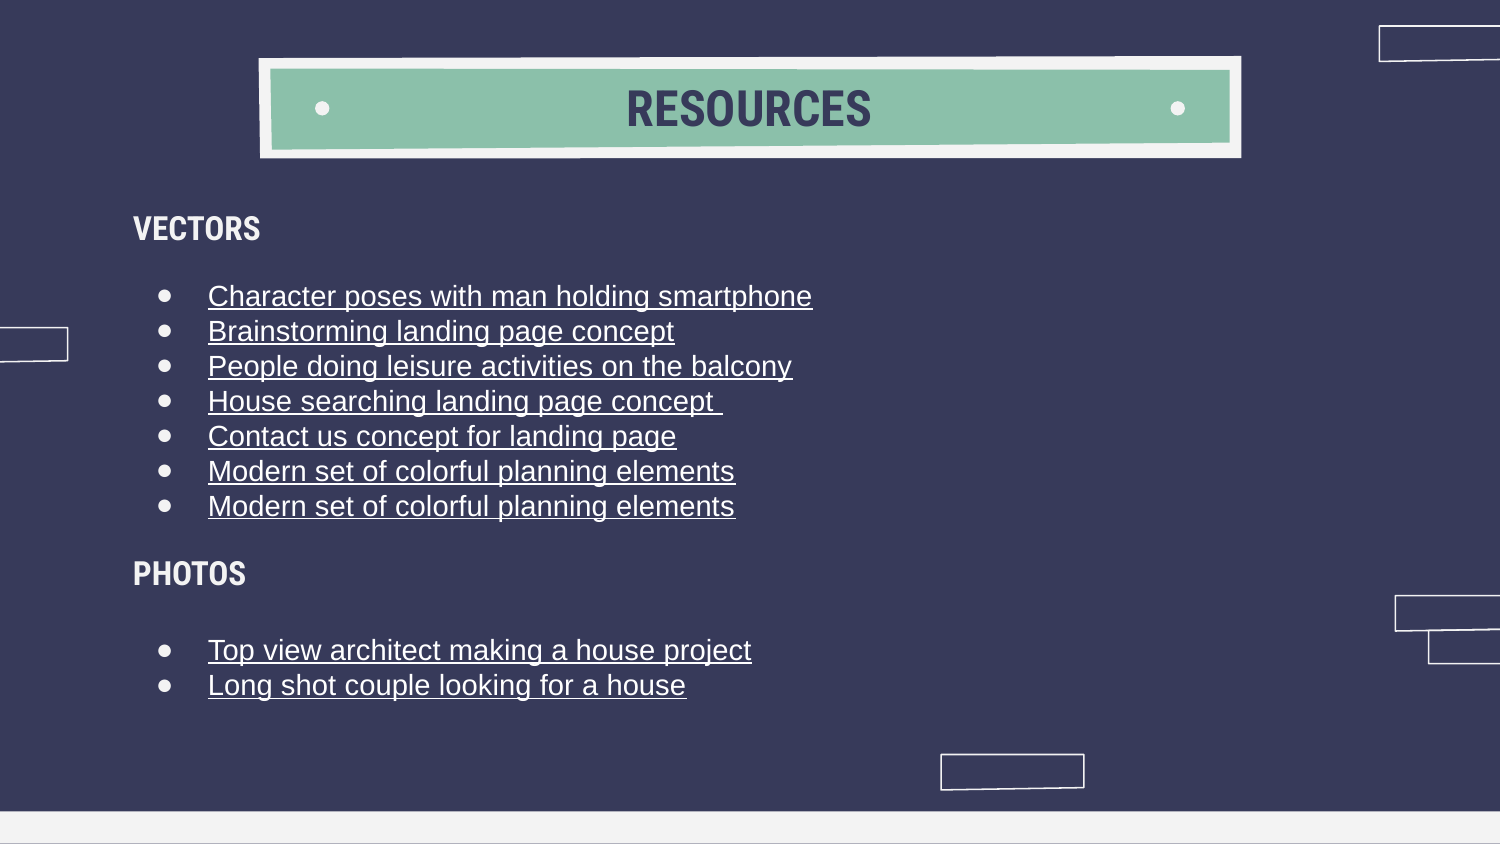

# RESOURCES
VECTORS

Character poses with man holding smartphone
Brainstorming landing page concept
People doing leisure activities on the balcony
House searching landing page concept
Contact us concept for landing page
Modern set of colorful planning elements
Modern set of colorful planning elements

PHOTOS

Top view architect making a house project
Long shot couple looking for a house